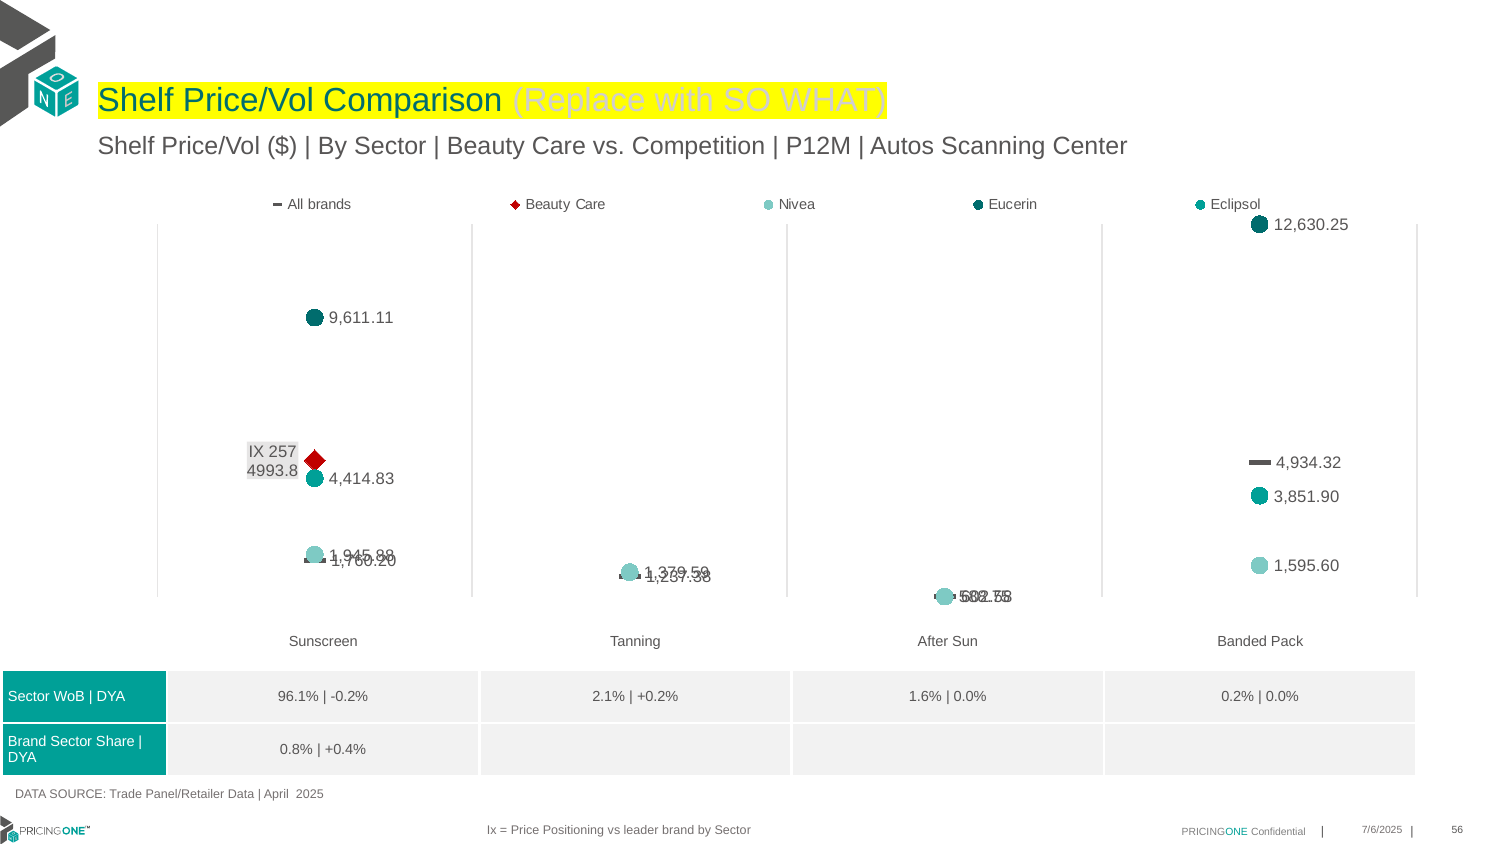

# Shelf Price/Vol Comparison (Replace with SO WHAT)
Shelf Price/Vol ($) | By Sector | Beauty Care vs. Competition | P12M | Autos Scanning Center

### Chart

| Category | All brands | Beauty Care | Nivea | Eucerin | Eclipsol |
|---|---|---|---|---|---|
| IX 257 | 1760.2 | 4993.8 | 1945.88 | 9611.11 | 4414.83 |
| None | 1237.38 | None | 1379.59 | None | None |
| None | 602.58 | None | 588.75 | None | None |
| None | 4934.32 | None | 1595.6 | 12630.25 | 3851.9 |
|  | Sunscreen | Tanning | After Sun | Banded Pack |
| --- | --- | --- | --- | --- |
| Sector WoB | DYA | 96.1% | -0.2% | 2.1% | +0.2% | 1.6% | 0.0% | 0.2% | 0.0% |
| Brand Sector Share | DYA | 0.8% | +0.4% |  |  |  |
DATA SOURCE: Trade Panel/Retailer Data | April  2025
Ix = Price Positioning vs leader brand by Sector
7/6/2025
56